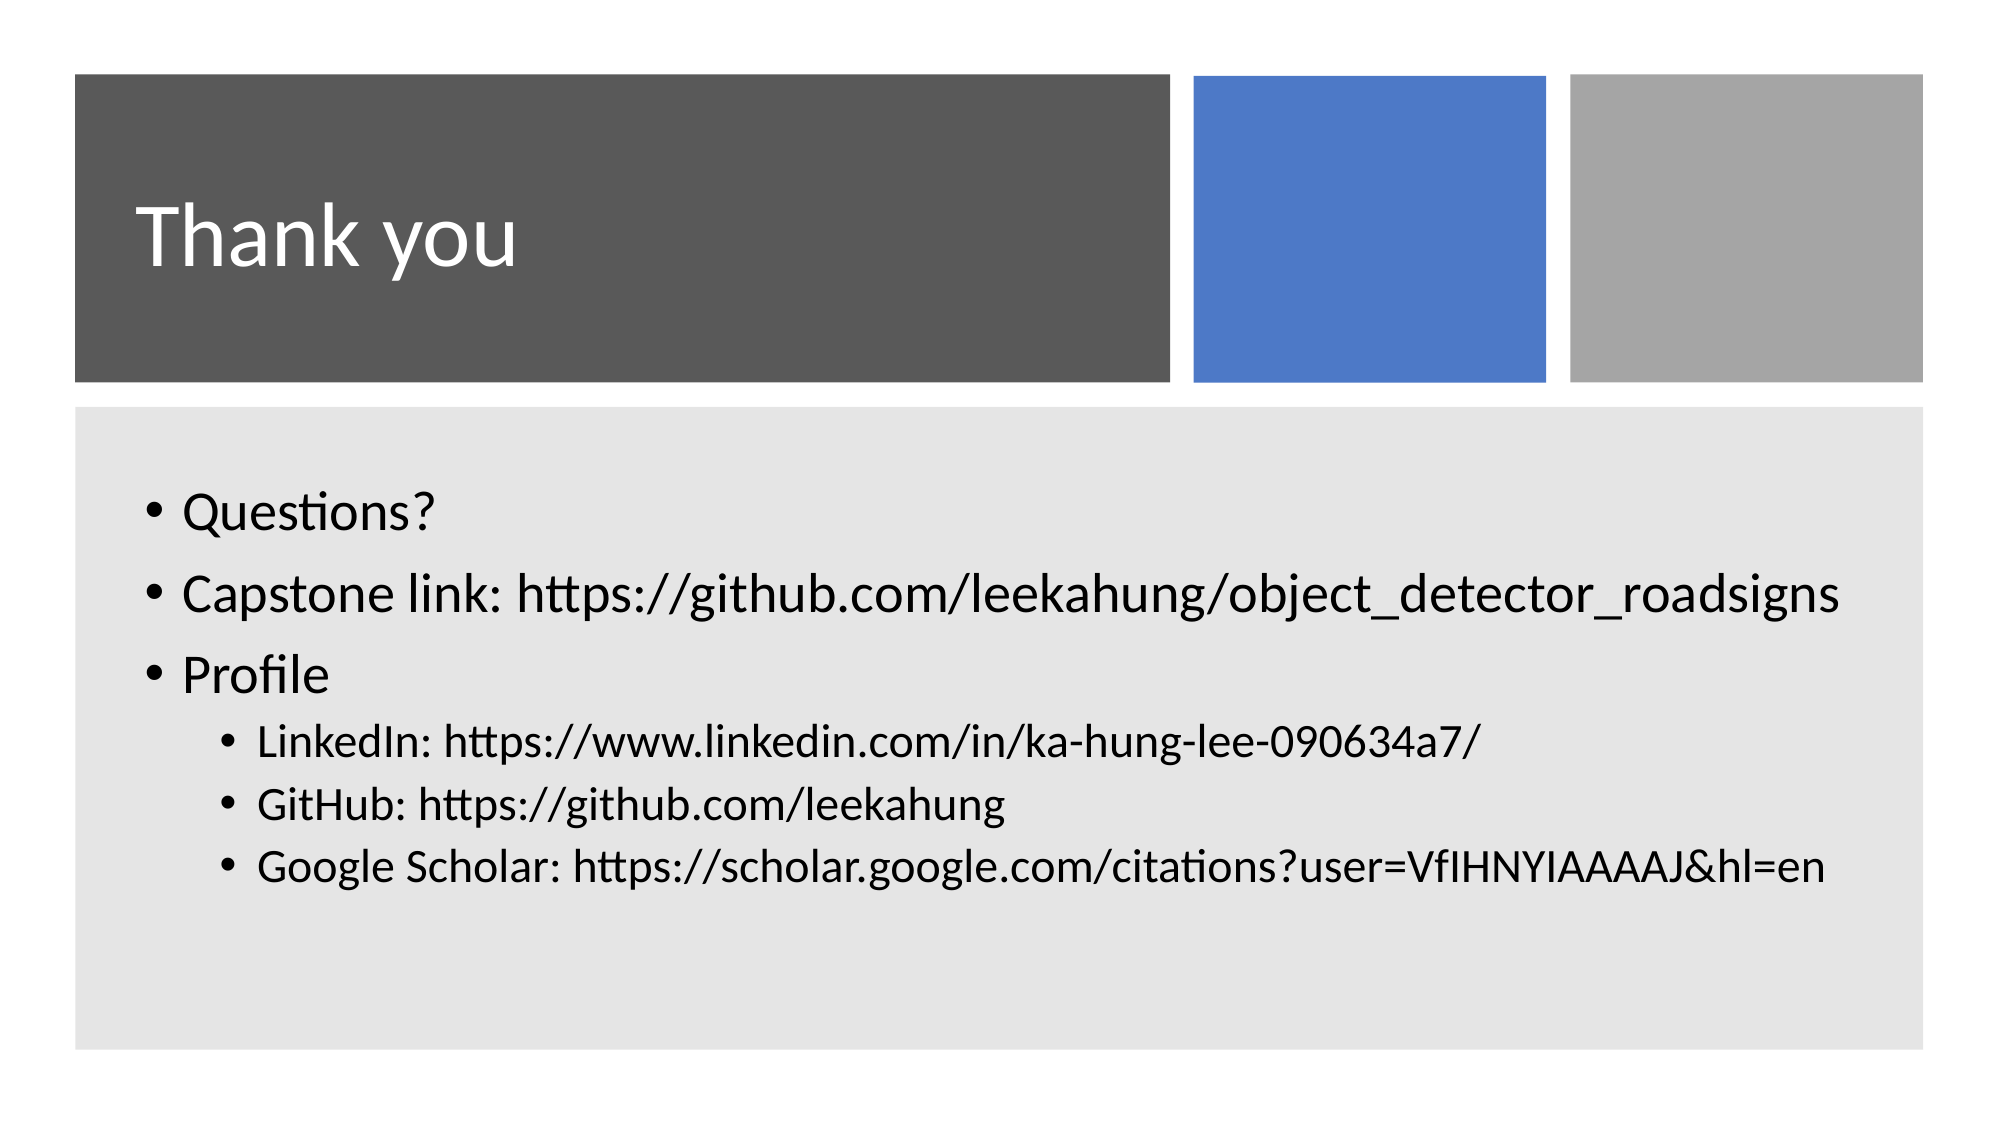

# Thank you

Questions?
Capstone link: https://github.com/leekahung/object_detector_roadsigns
Profile
LinkedIn: https://www.linkedin.com/in/ka-hung-lee-090634a7/
GitHub: https://github.com/leekahung
Google Scholar: https://scholar.google.com/citations?user=VfIHNYIAAAAJ&hl=en